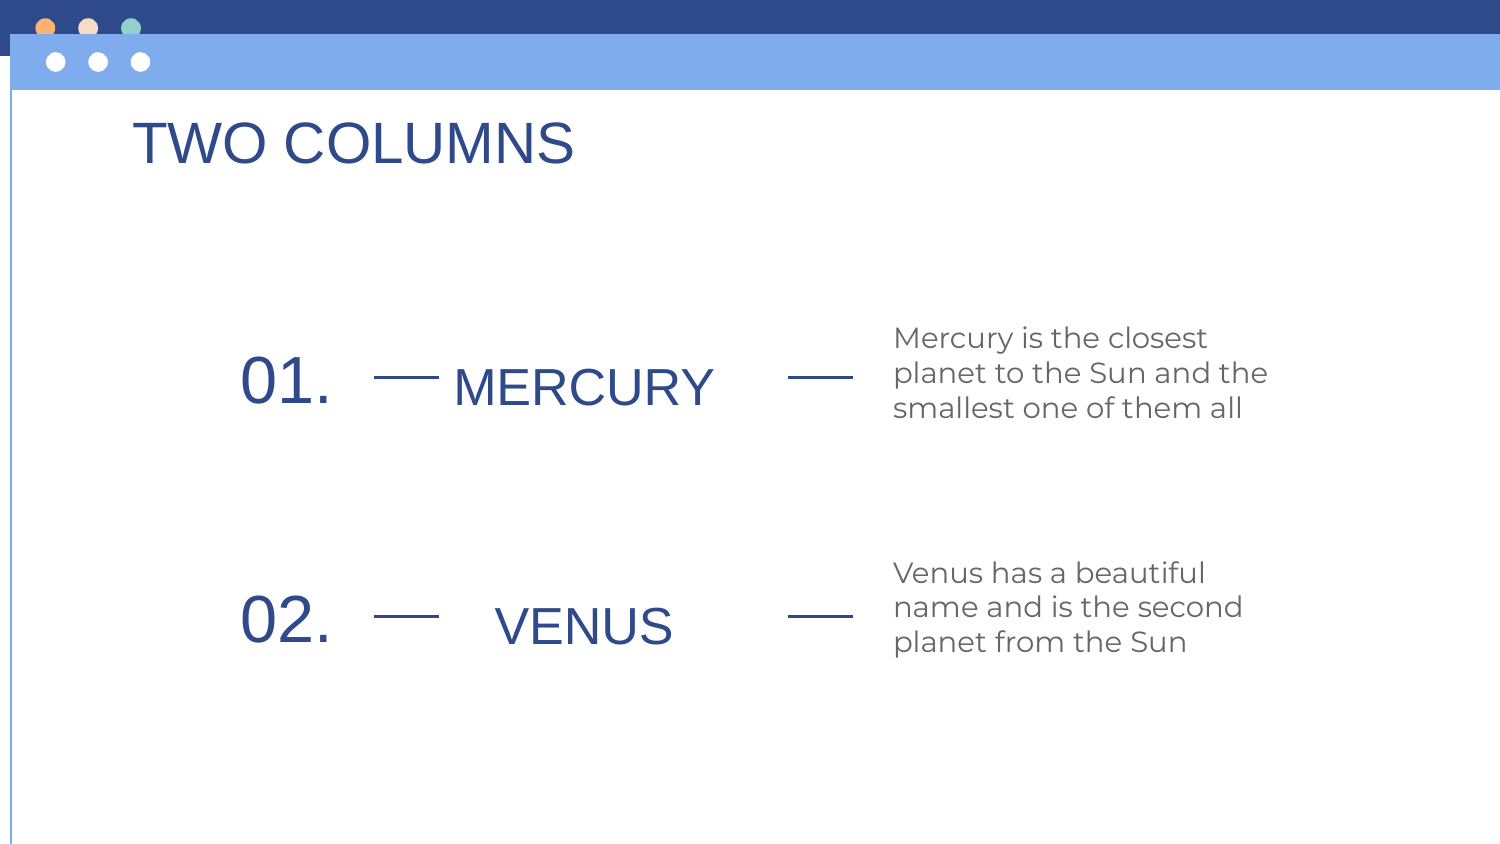

TWO COLUMNS
Mercury is the closest planet to the Sun and the smallest one of them all
01.
MERCURY
Venus has a beautiful name and is the second planet from the Sun
02.
# VENUS